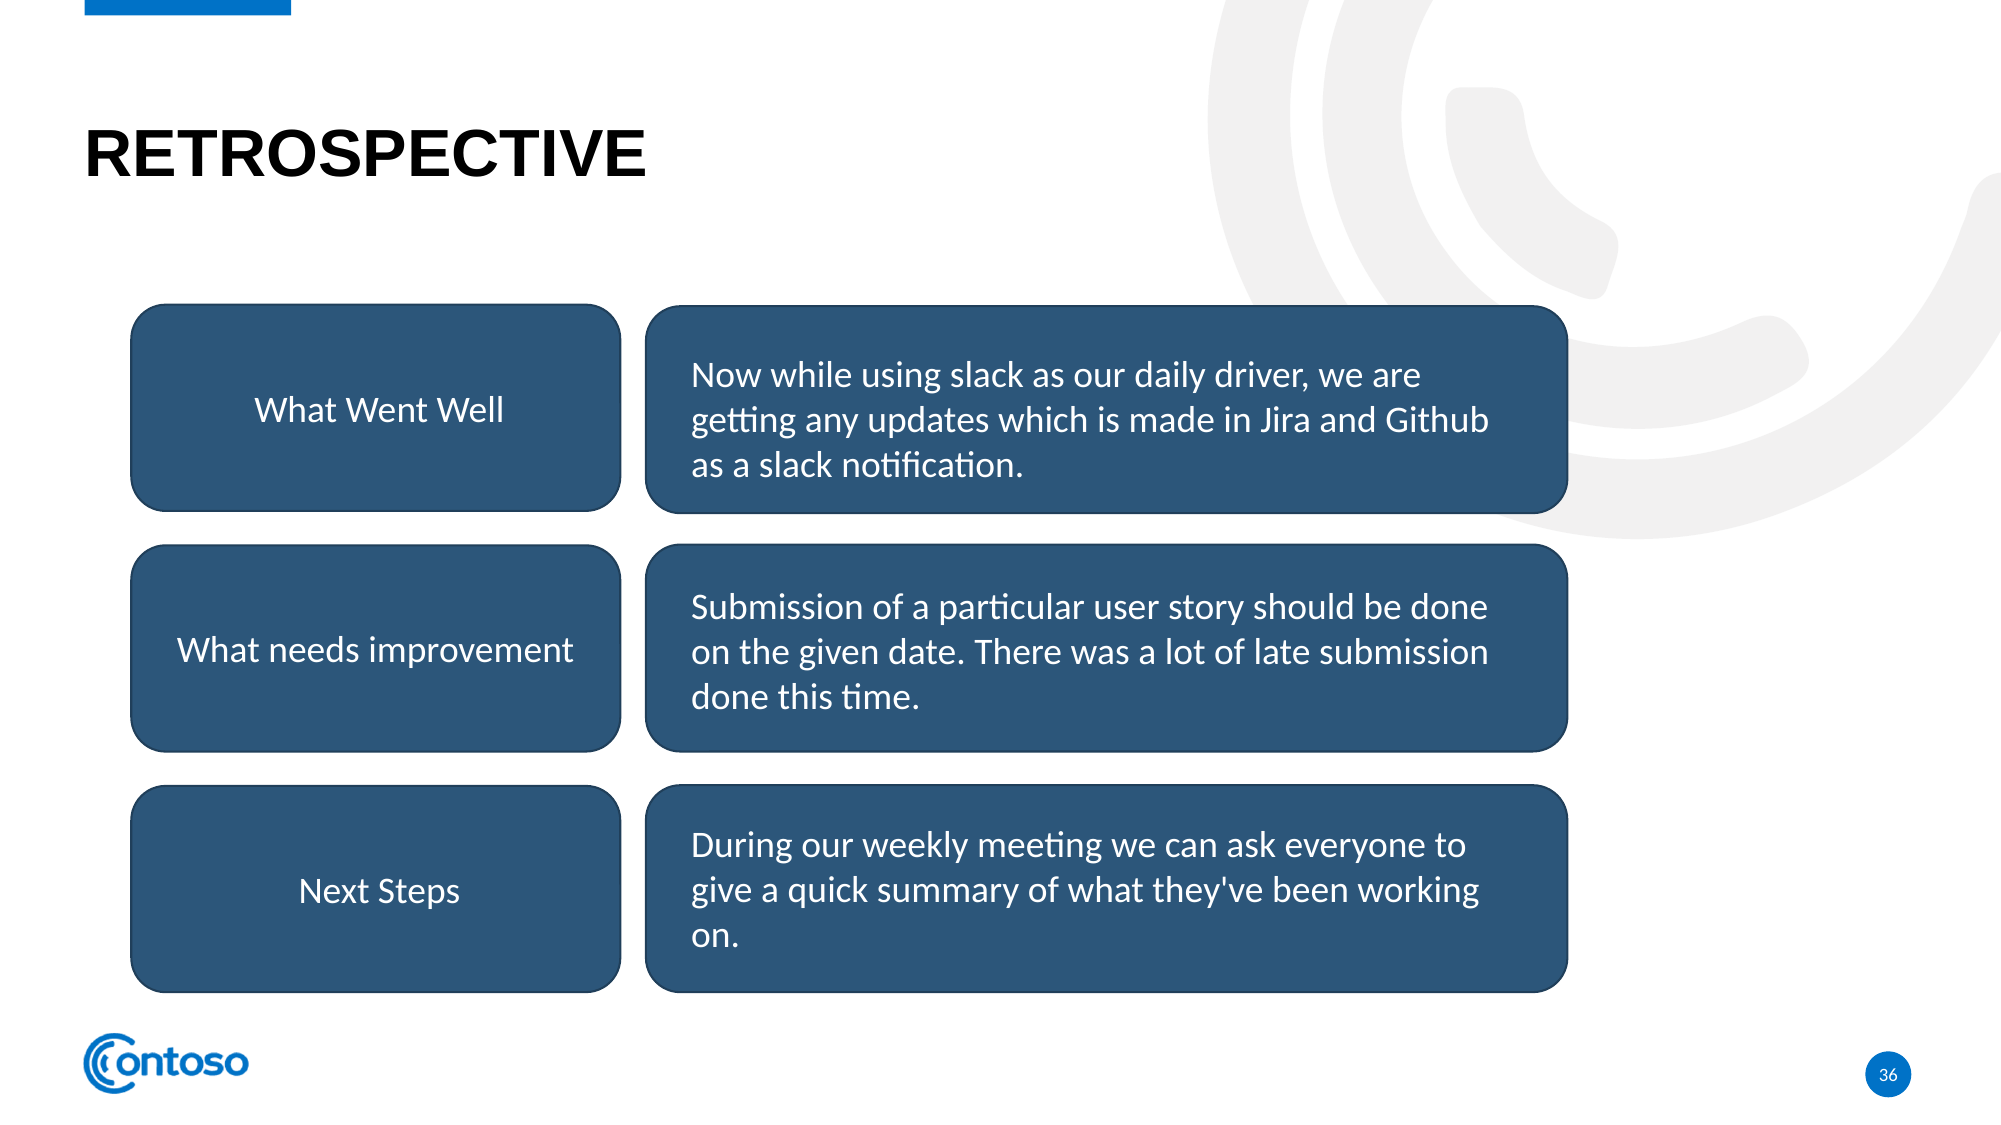

# Retrospective

Now while using slack as our daily driver, we are getting any updates which is made in Jira and Github as a slack notification.
What Went Well

Submission of a particular user story should be done on the given date. There was a lot of late submission done this time.
What needs improvement

During our weekly meeting we can ask everyone to give a quick summary of what they've been working on.
Next Steps
36